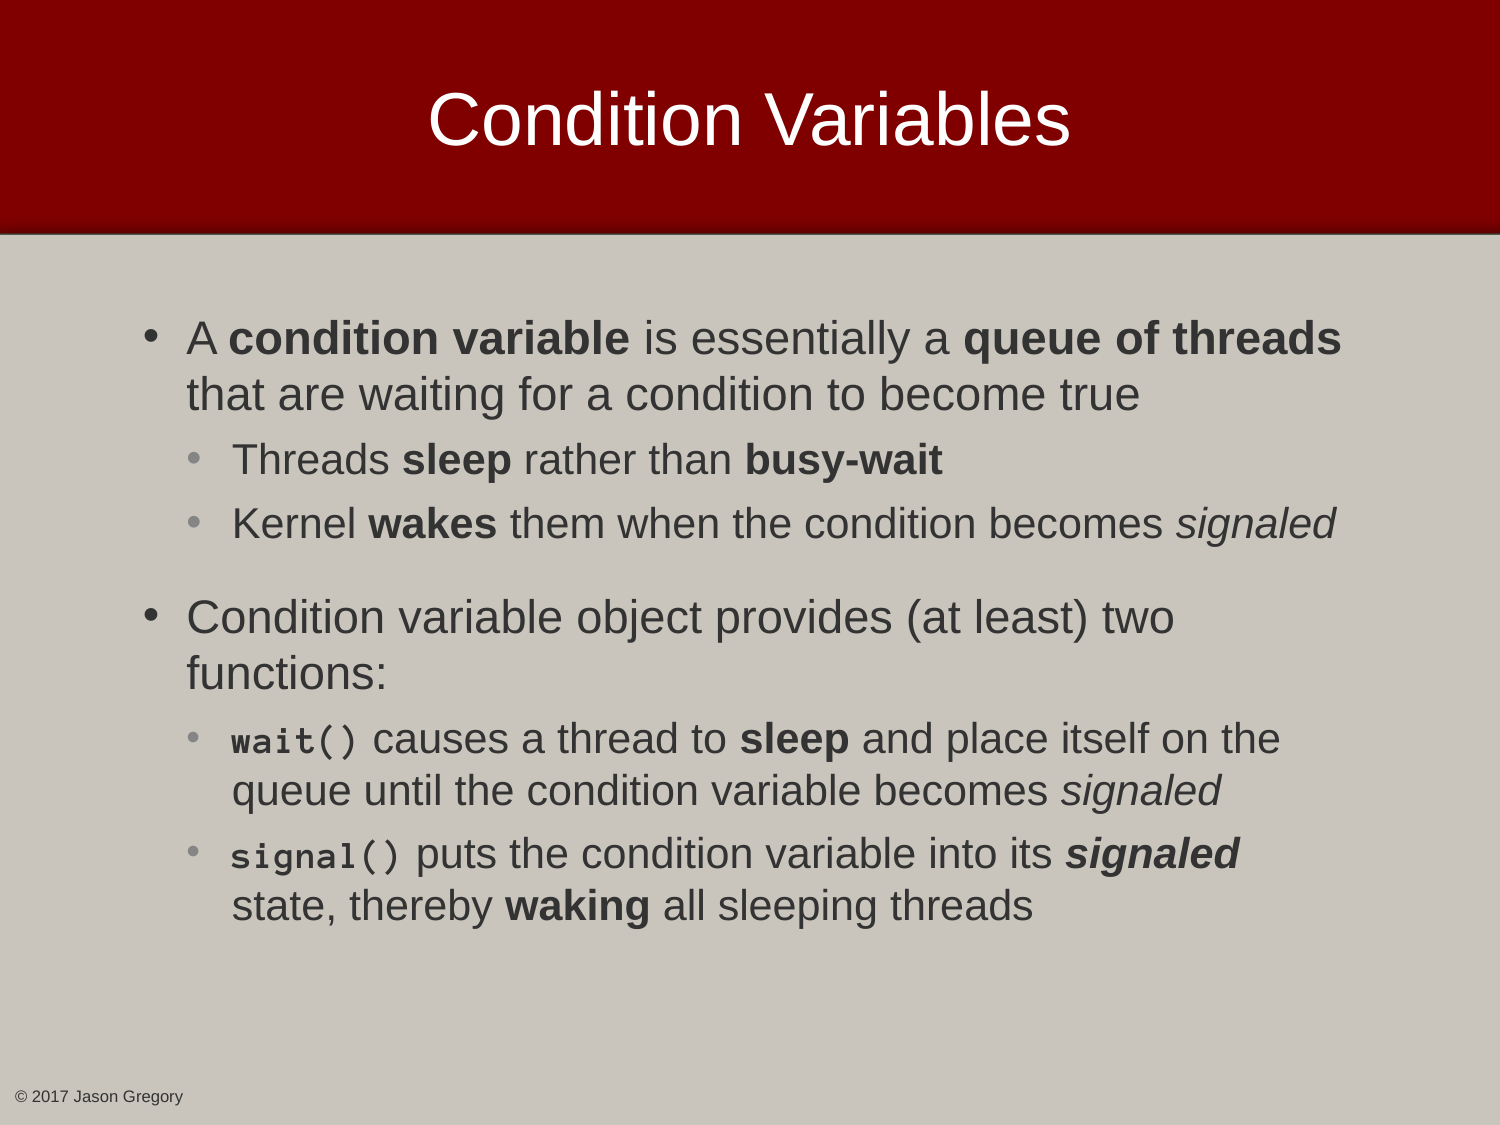

# Condition Variables
A condition variable is essentially a queue of threads that are waiting for a condition to become true
Threads sleep rather than busy-wait
Kernel wakes them when the condition becomes signaled
Condition variable object provides (at least) two functions:
wait() causes a thread to sleep and place itself on the queue until the condition variable becomes signaled
signal() puts the condition variable into its signaled state, thereby waking all sleeping threads
© 2017 Jason Gregory